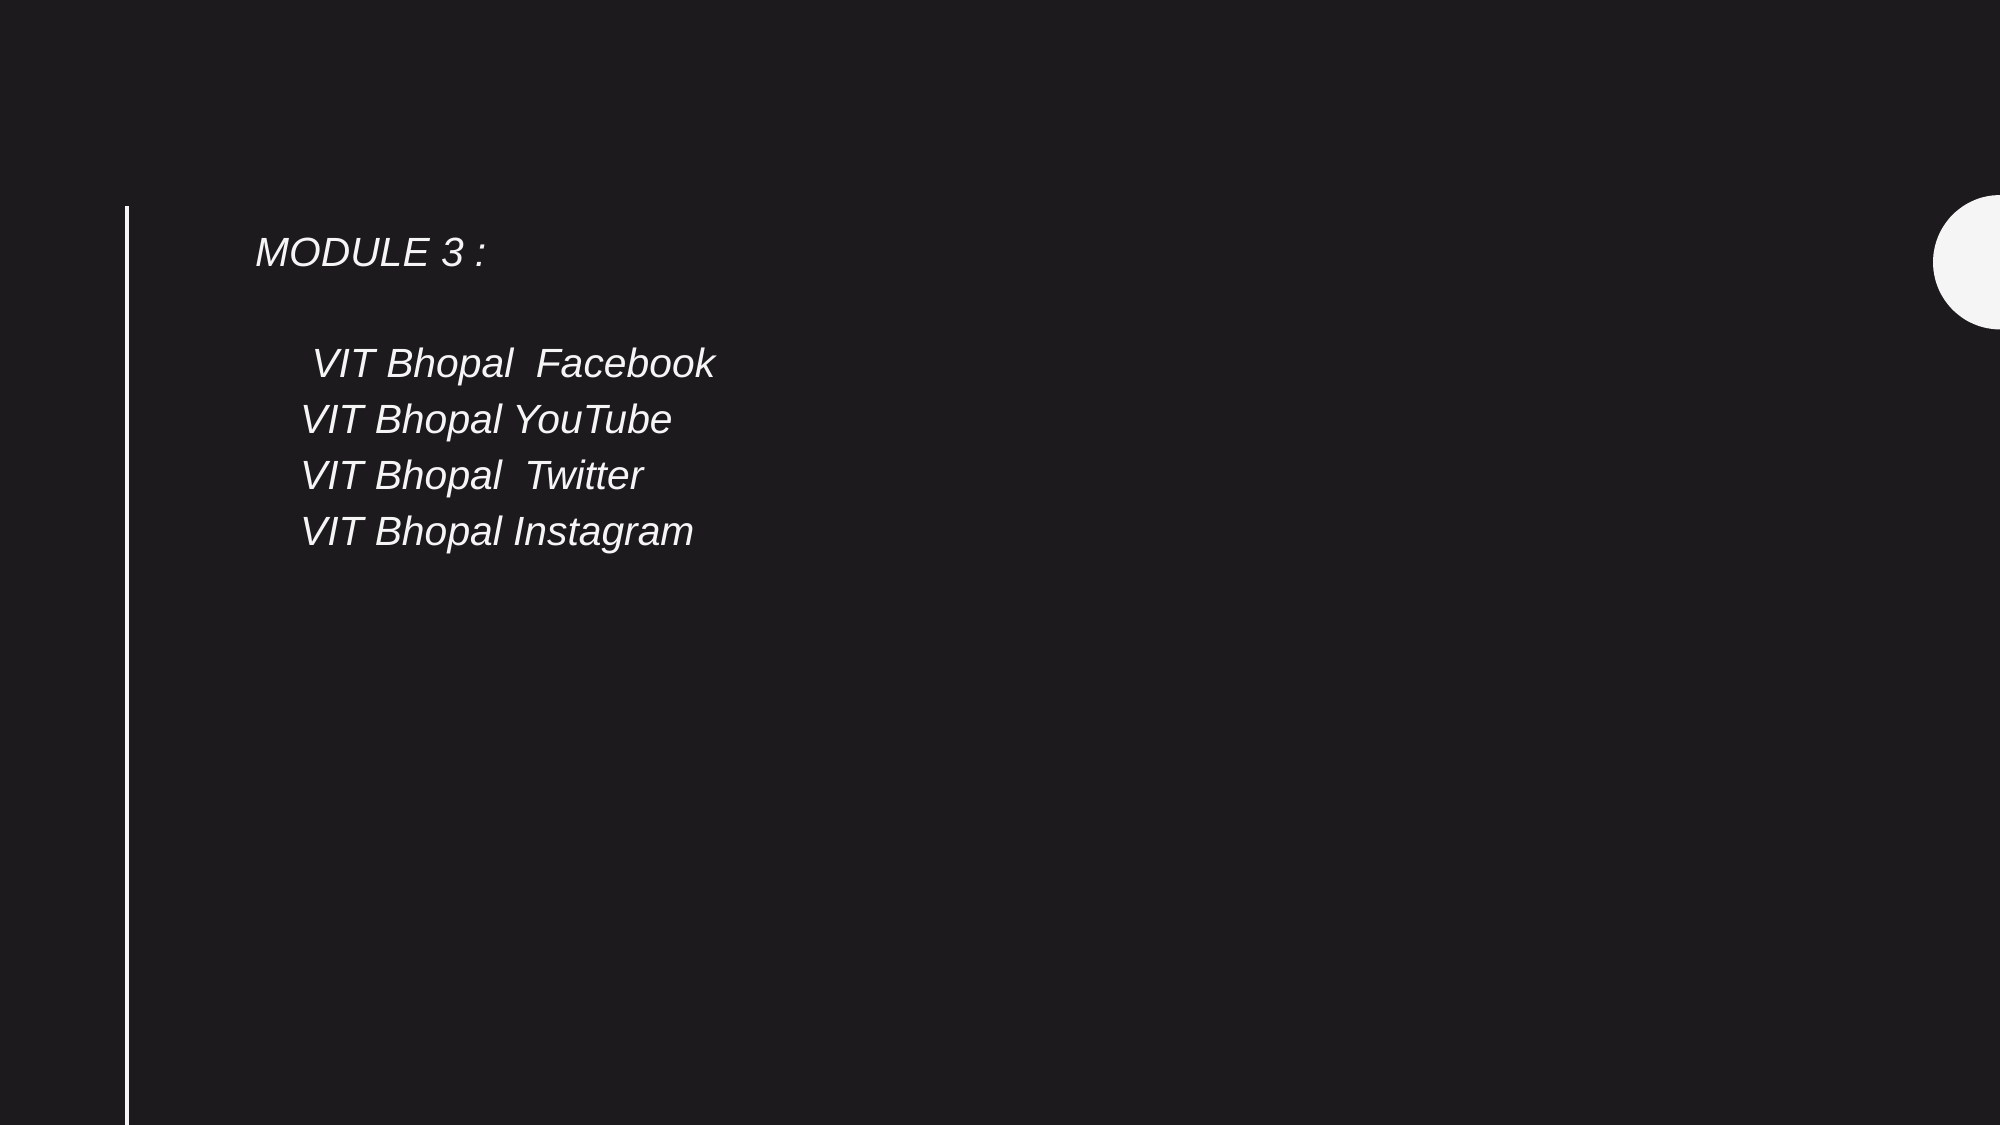

MODULE 3 :

     VIT Bhopal  Facebook
    VIT Bhopal YouTube
    VIT Bhopal  Twitter
    VIT Bhopal Instagram